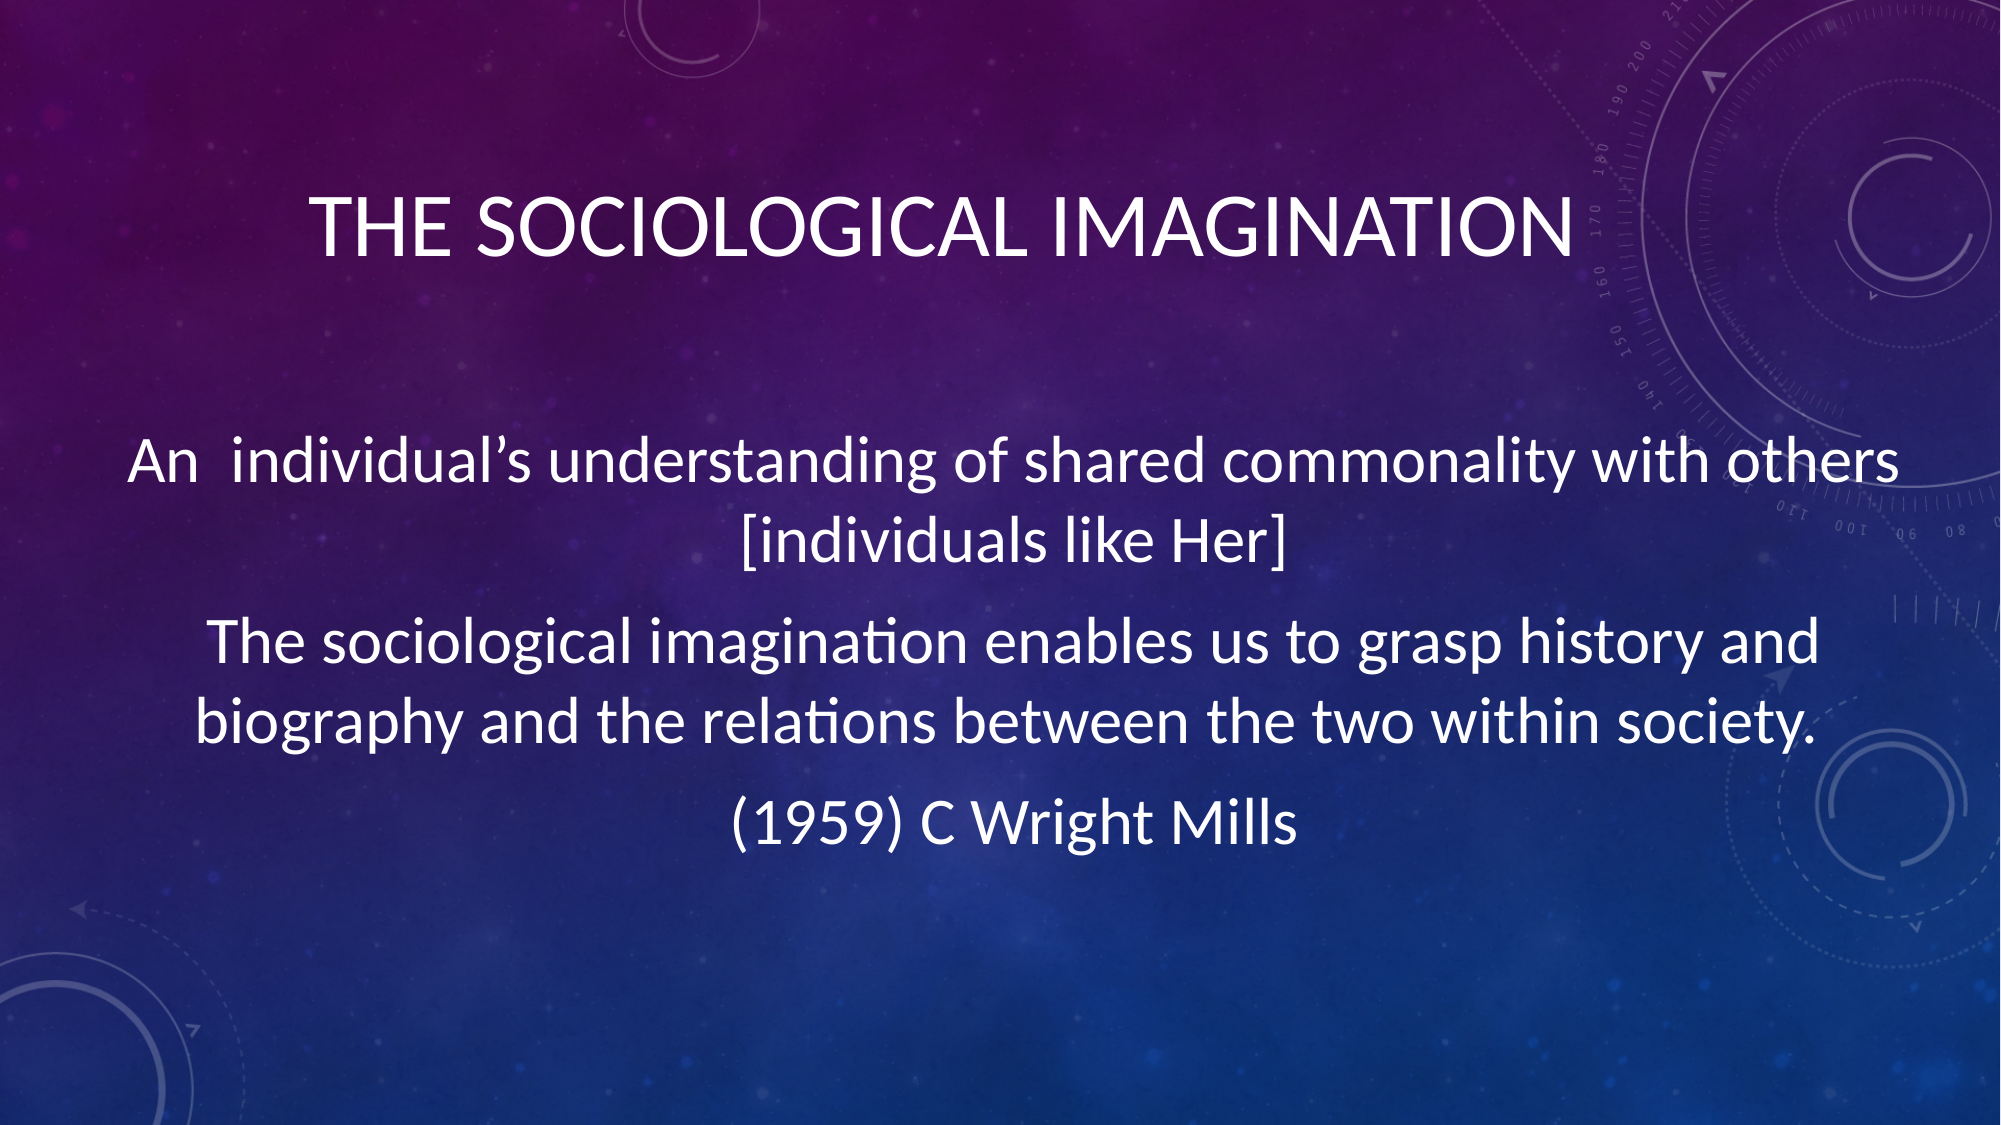

# The sociological imagination
An  individual’s understanding of shared commonality with others [individuals like Her]
The sociological imagination enables us to grasp history and biography and the relations between the two within society.
(1959) C Wright Mills